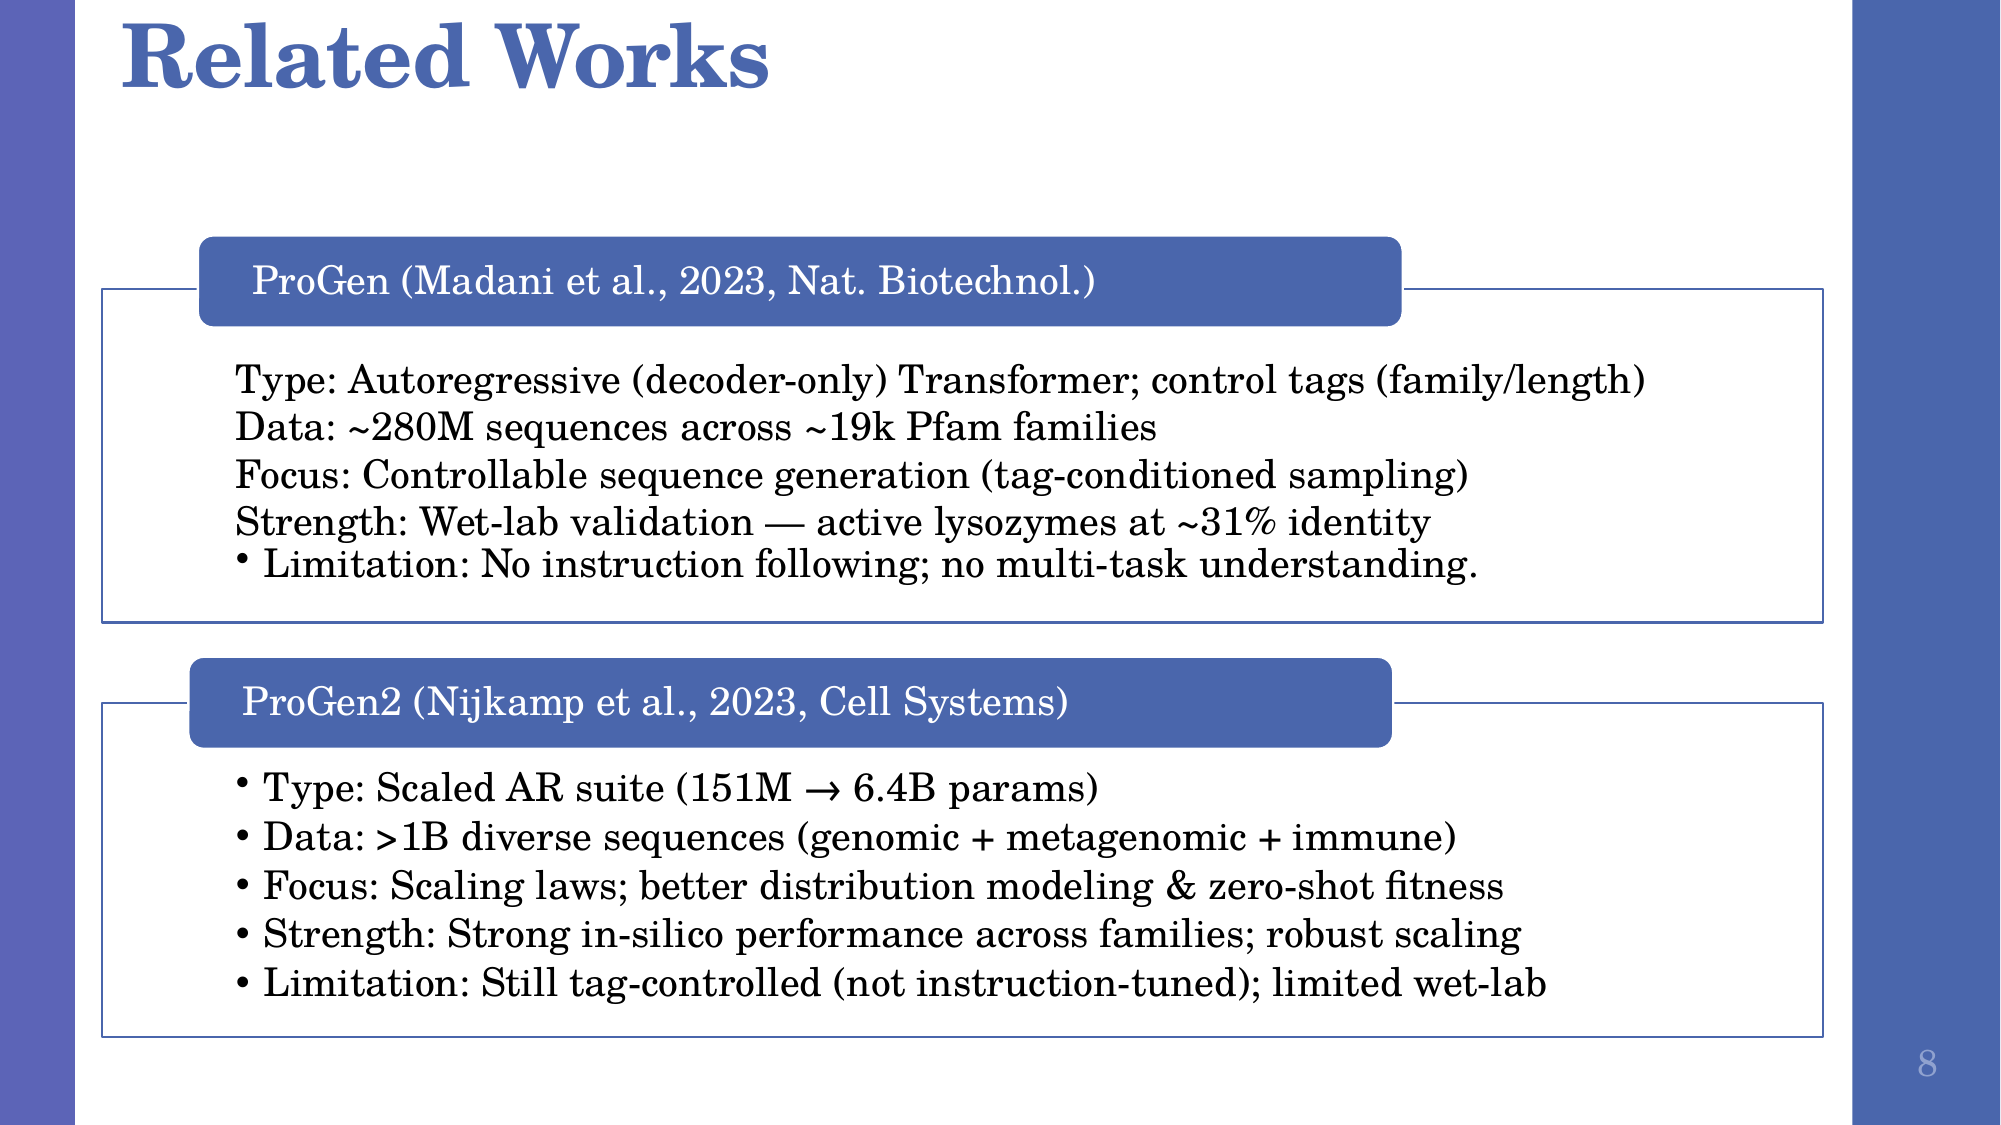

# Related Works
Type: Autoregressive (decoder-only) Transformer; control tags (family/length)
Data: ~280M sequences across ~19k Pfam families
Focus: Controllable sequence generation (tag-conditioned sampling)
Strength: Wet-lab validation — active lysozymes at ~31% identity
Limitation: No instruction following; no multi-task understanding.
ProGen (Madani et al., 2023, Nat. Biotechnol.)
Type: Scaled AR suite (151M → 6.4B params)
Data: >1B diverse sequences (genomic + metagenomic + immune)
Focus: Scaling laws; better distribution modeling & zero-shot fitness
Strength: Strong in-silico performance across families; robust scaling
Limitation: Still tag-controlled (not instruction-tuned); limited wet-lab
ProGen2 (Nijkamp et al., 2023, Cell Systems)
8